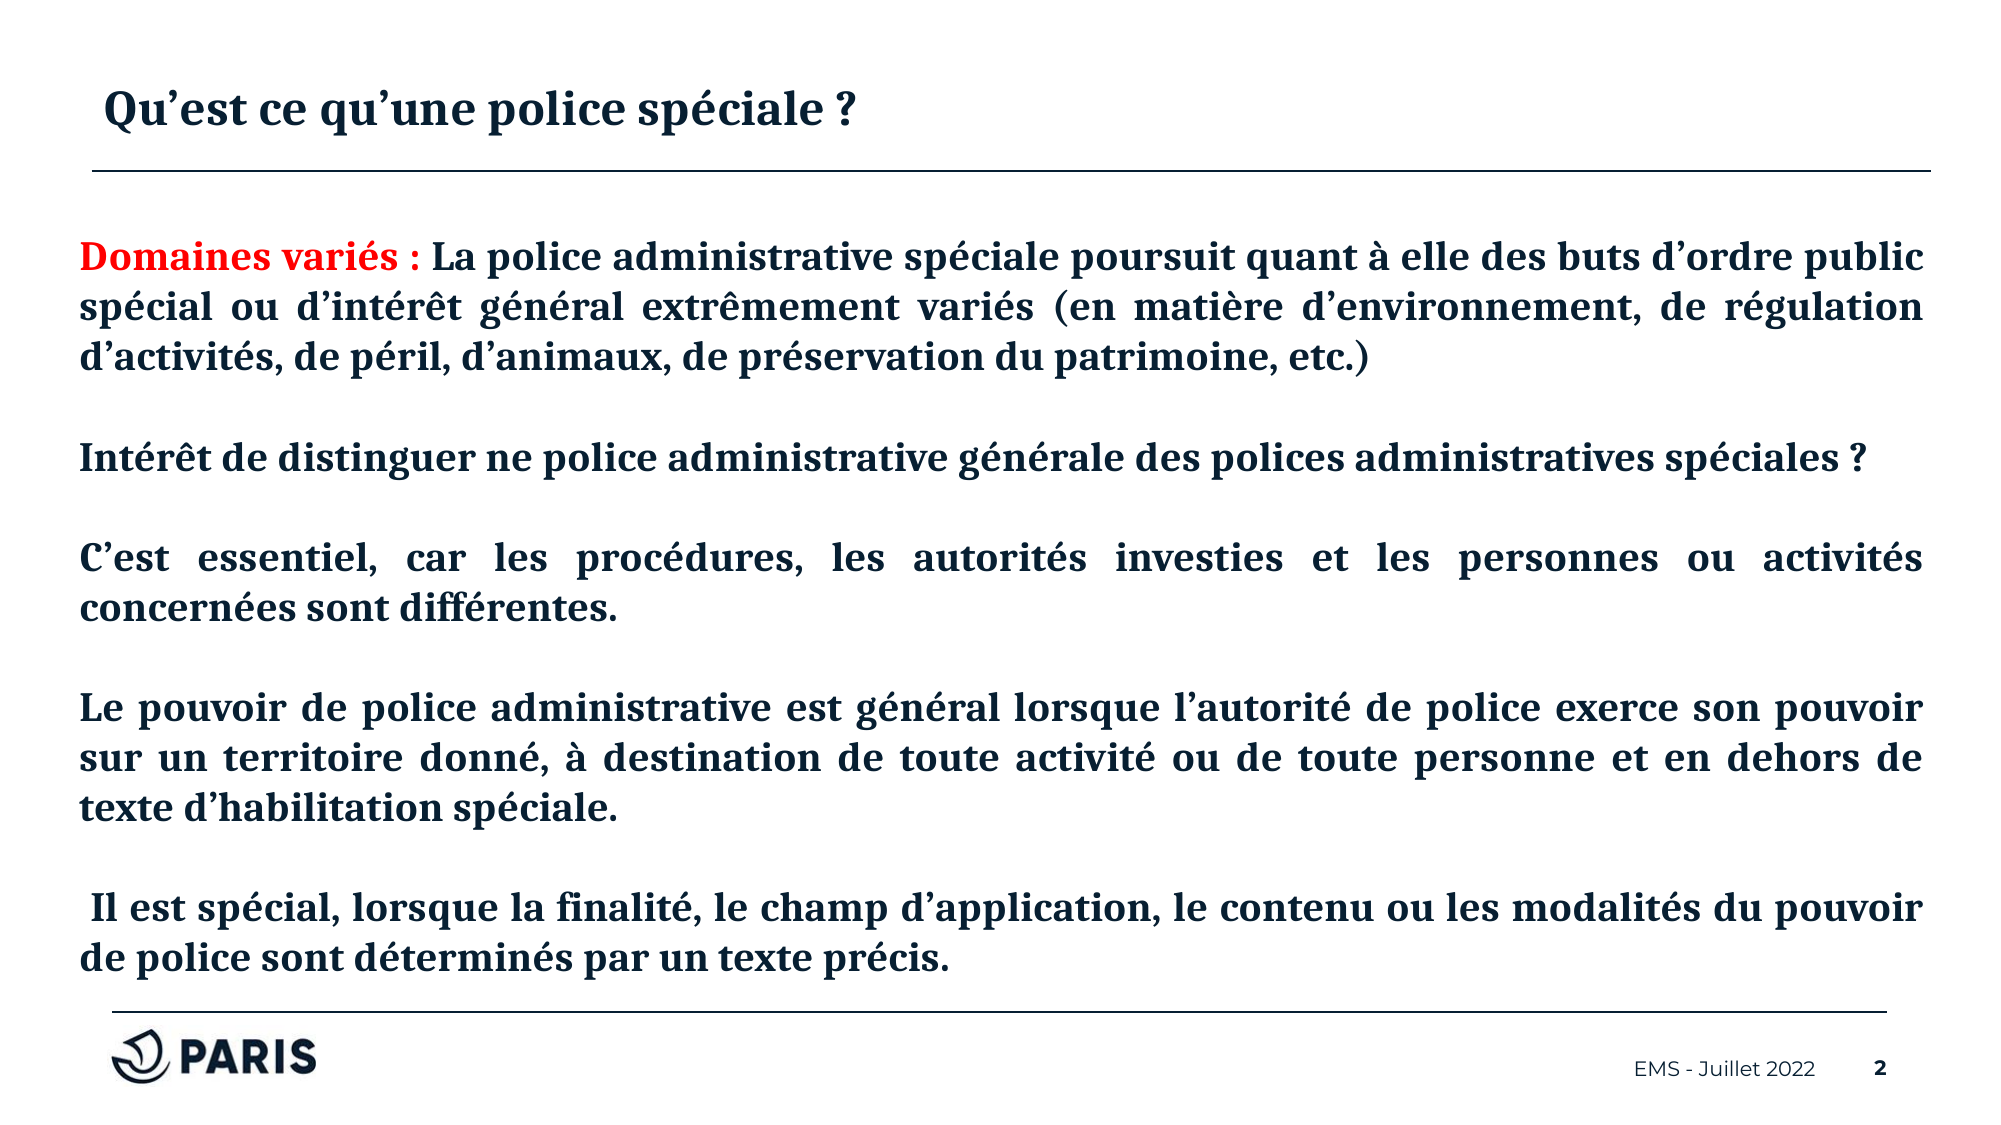

# Qu’est ce qu’une police spéciale ?

Domaines variés : La police administrative spéciale poursuit quant à elle des buts d’ordre public spécial ou d’intérêt général extrêmement variés (en matière d’environnement, de régulation d’activités, de péril, d’animaux, de préservation du patrimoine, etc.)

Intérêt de distinguer ne police administrative générale des polices administratives spéciales ?

C’est essentiel, car les procédures, les autorités investies et les personnes ou activités concernées sont différentes.

Le pouvoir de police administrative est général lorsque l’autorité de police exerce son pouvoir sur un territoire donné, à destination de toute activité ou de toute personne et en dehors de texte d’habilitation spéciale.

 Il est spécial, lorsque la finalité, le champ d’application, le contenu ou les modalités du pouvoir de police sont déterminés par un texte précis.

EMS - Juillet 2022
2